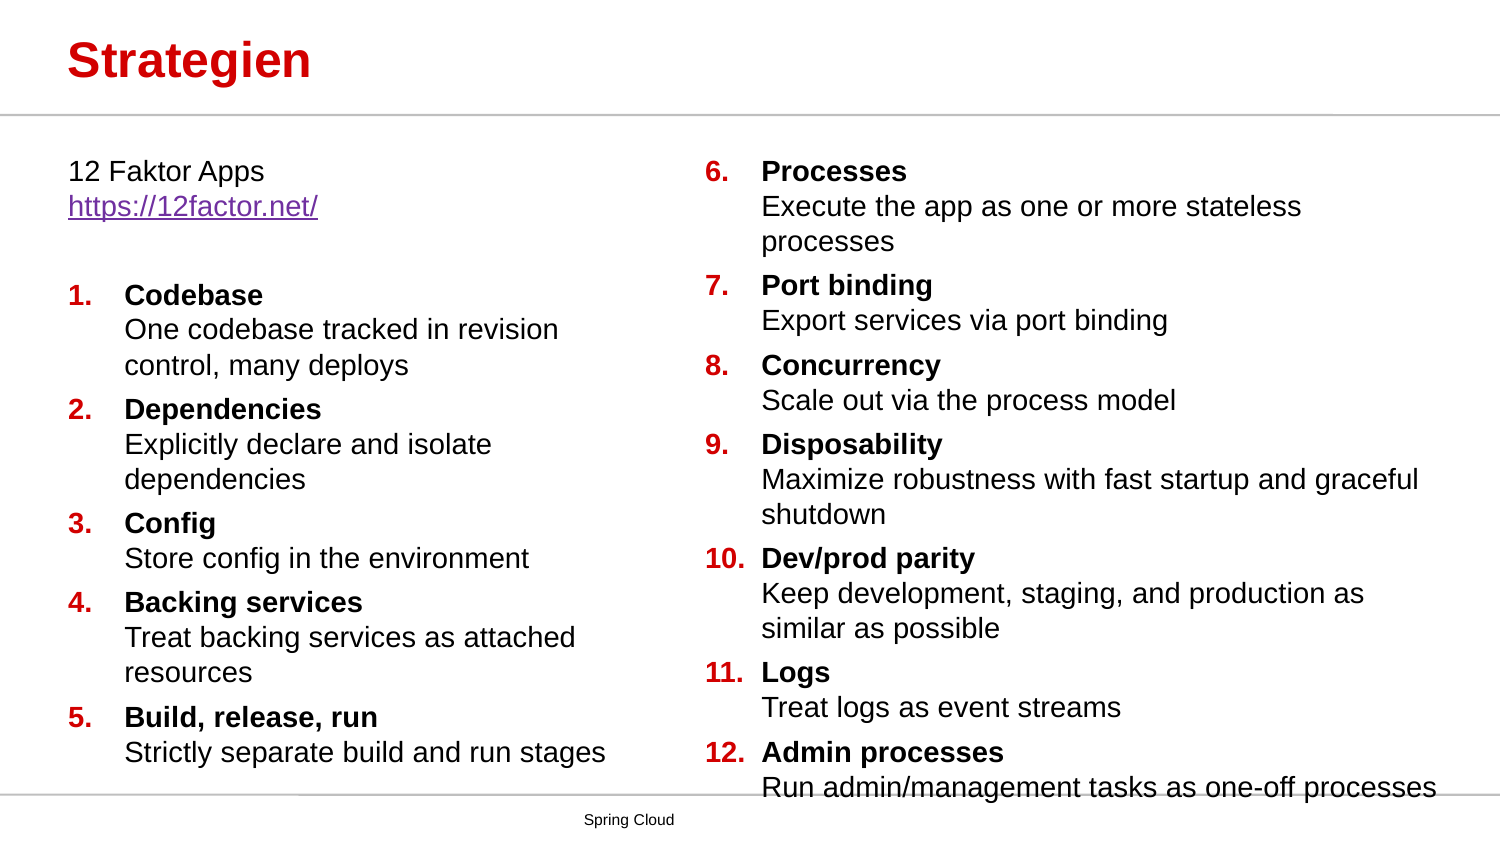

# Strategien
12 Faktor Apps
https://12factor.net/

Codebase
One codebase tracked in revision control, many deploys
Dependencies
Explicitly declare and isolate dependencies
Config
Store config in the environment
Backing services
Treat backing services as attached resources
Build, release, run
Strictly separate build and run stages

Processes
Execute the app as one or more stateless processes
Port binding
Export services via port binding
Concurrency
Scale out via the process model
Disposability
Maximize robustness with fast startup and graceful shutdown
Dev/prod parity
Keep development, staging, and production as similar as possible
Logs
Treat logs as event streams
Admin processes
Run admin/management tasks as one-off processes

Spring Cloud